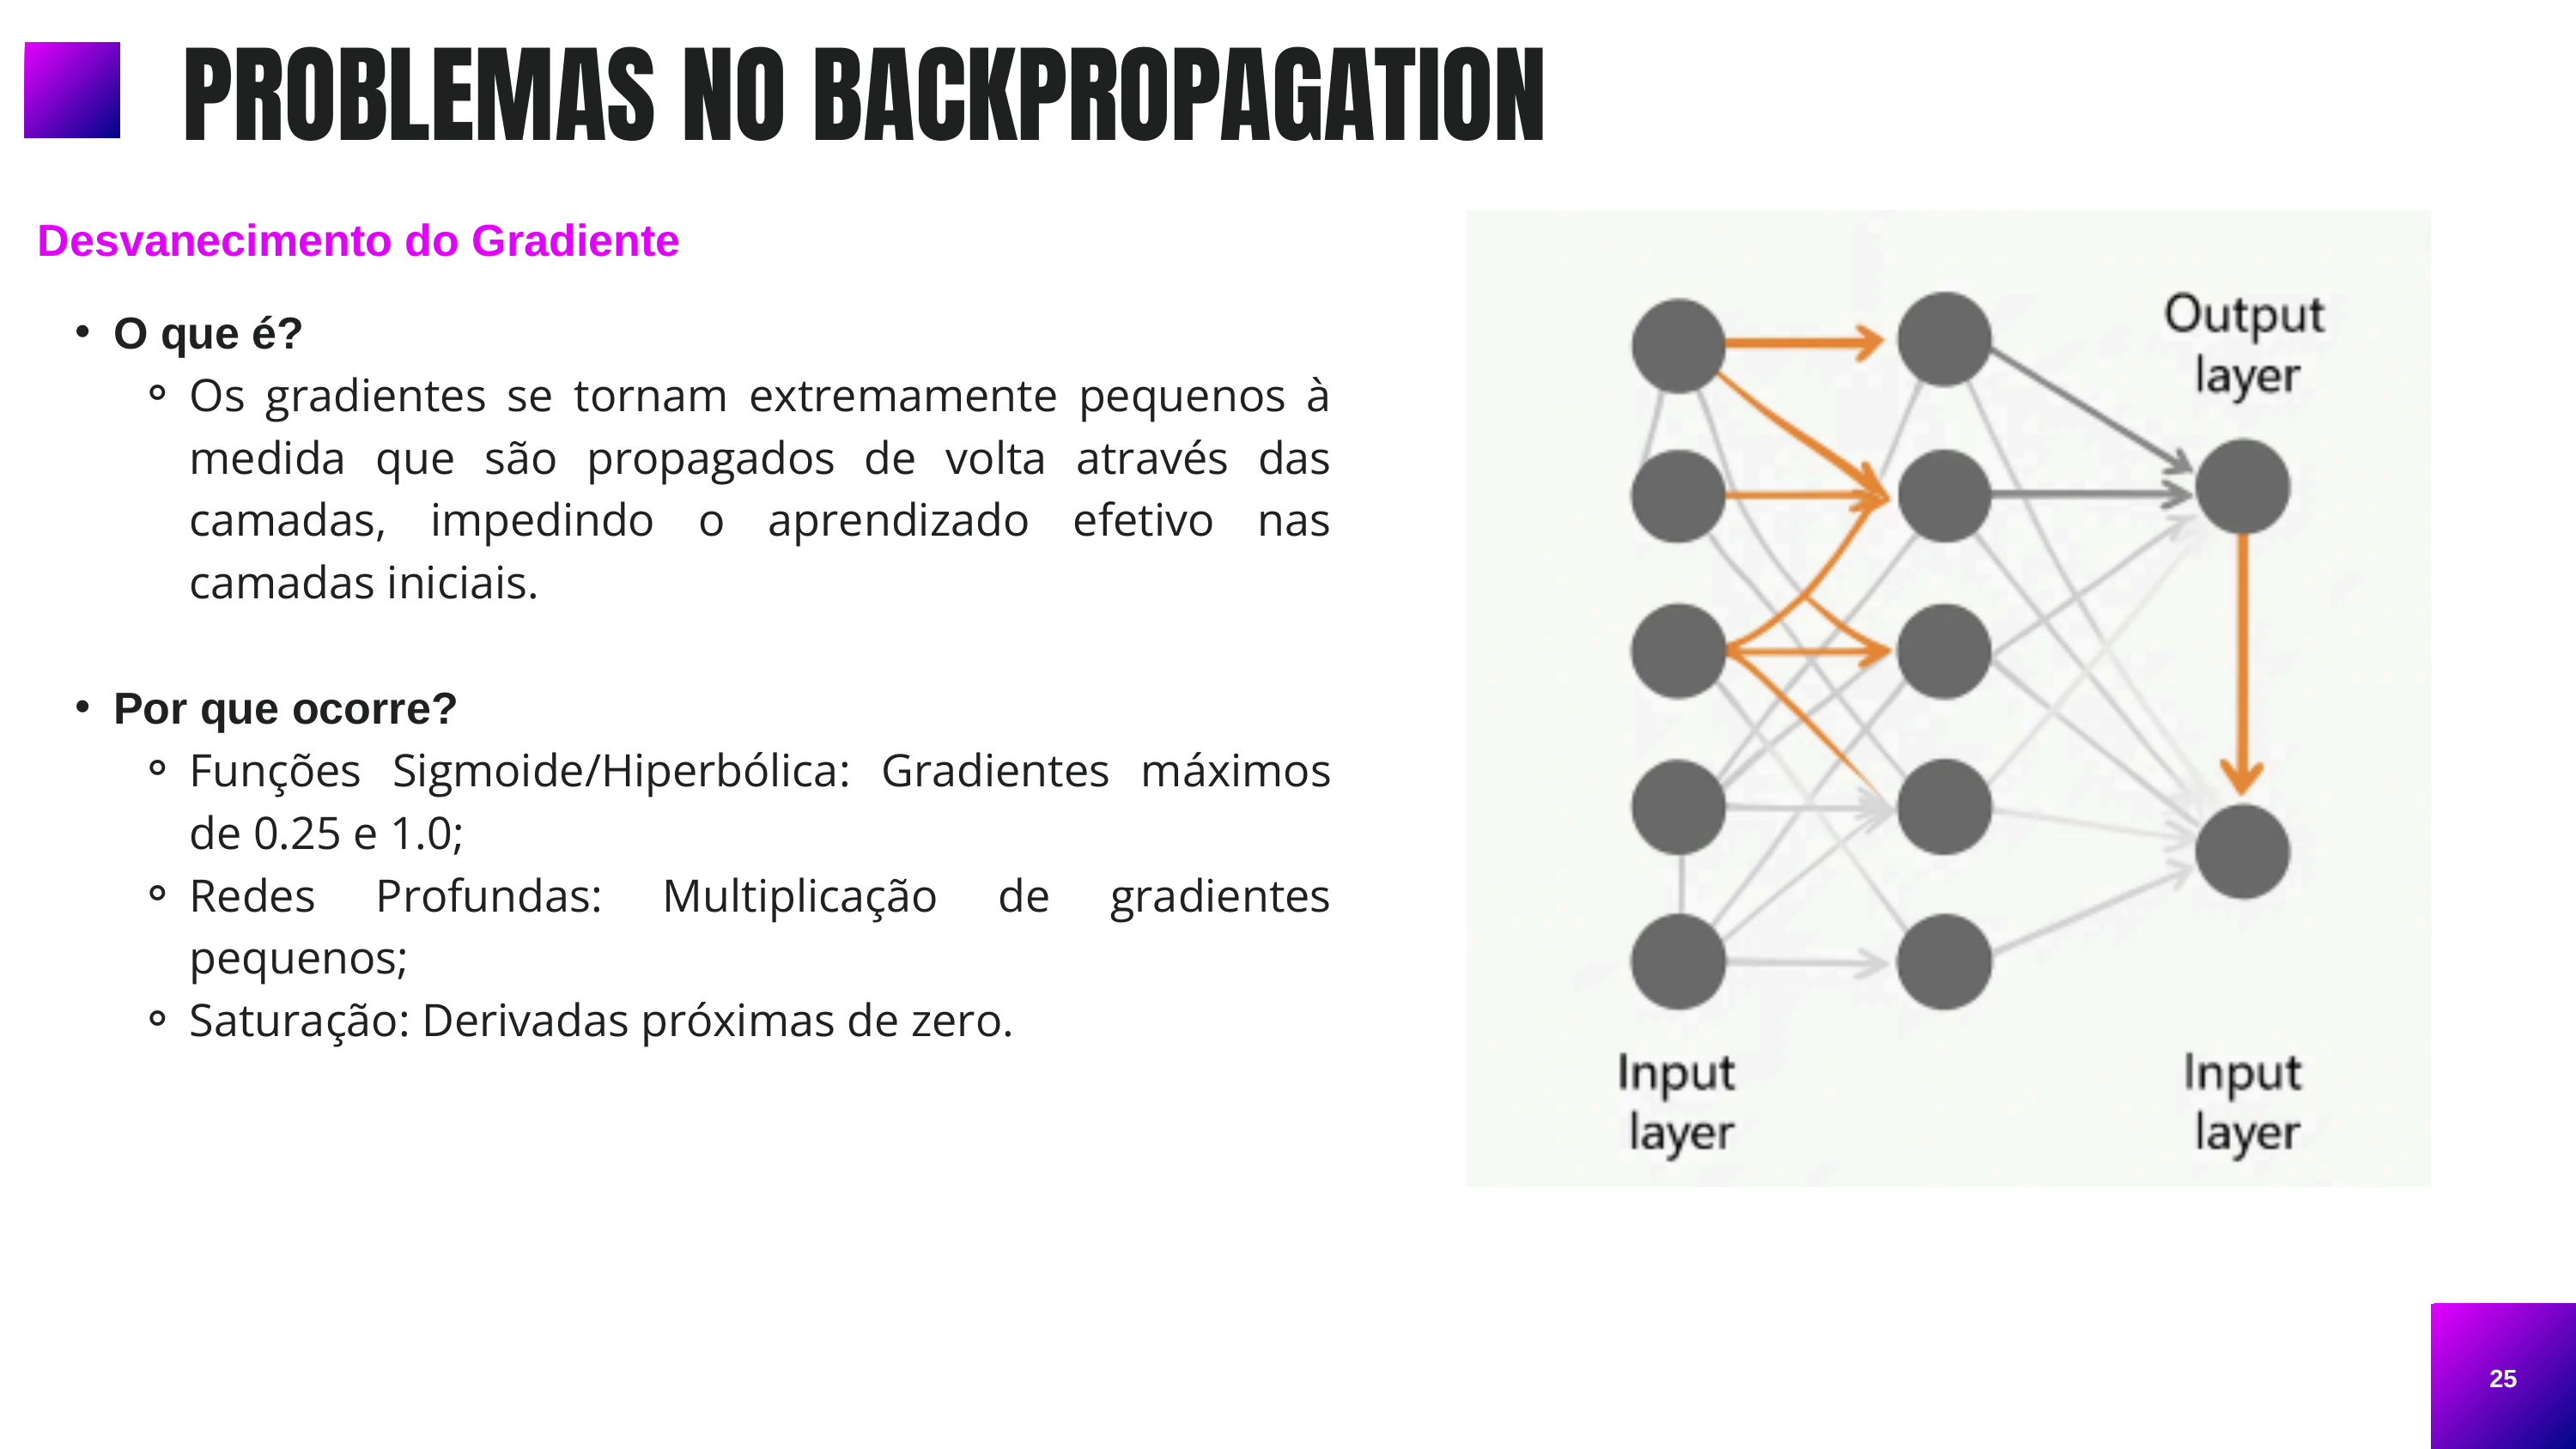

PROBLEMAS NO BACKPROPAGATION

Desvanecimento do Gradiente

O que é?
Os gradientes se tornam extremamente pequenos à medida que são propagados de volta através das camadas, impedindo o aprendizado efetivo nas camadas iniciais.

Por que ocorre?
Funções Sigmoide/Hiperbólica: Gradientes máximos de 0.25 e 1.0;
Redes Profundas: Multiplicação de gradientes pequenos;
Saturação: Derivadas próximas de zero.

25